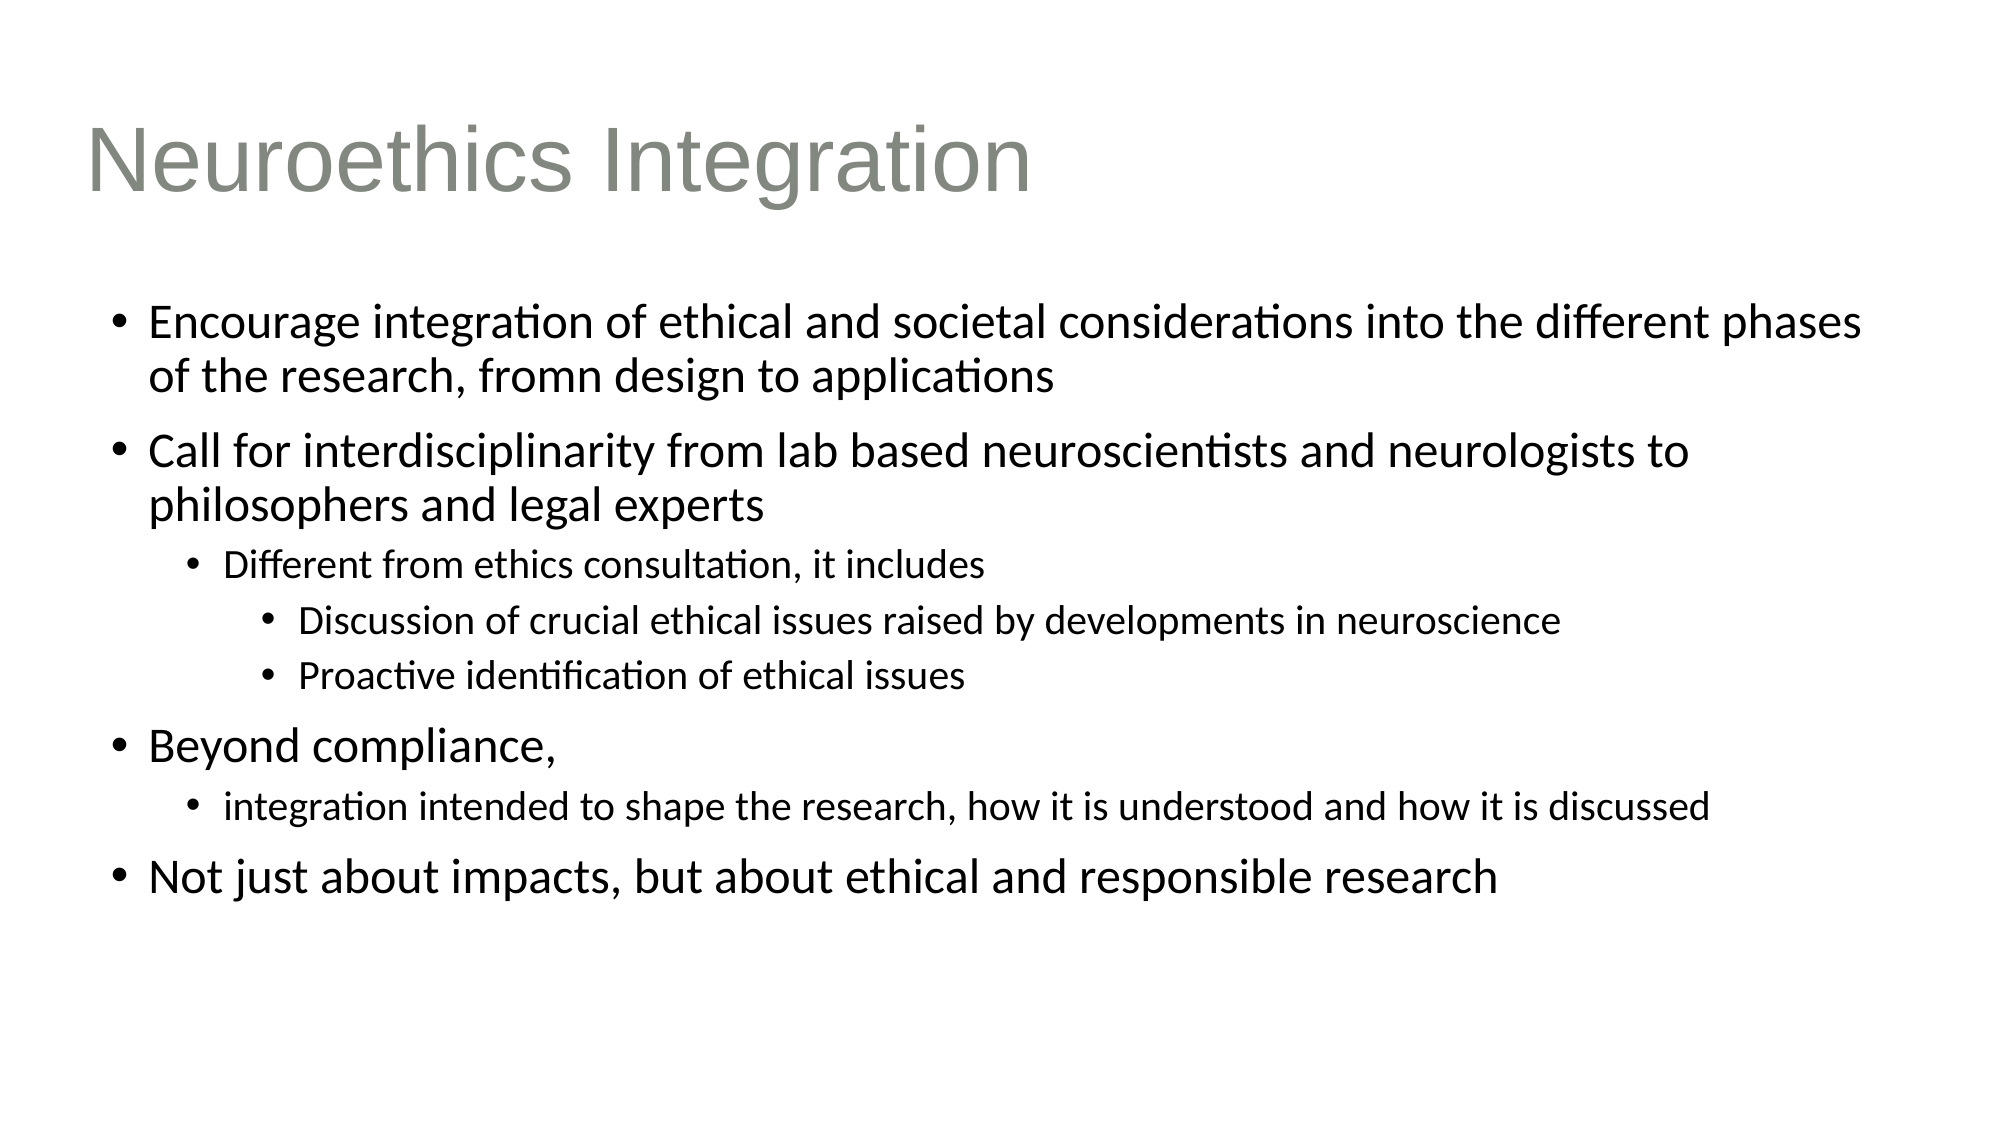

# Neuroethics Integration
Encourage integration of ethical and societal considerations into the different phases of the research, fromn design to applications
Call for interdisciplinarity from lab based neuroscientists and neurologists to philosophers and legal experts
Different from ethics consultation, it includes
Discussion of crucial ethical issues raised by developments in neuroscience
Proactive identification of ethical issues
Beyond compliance,
integration intended to shape the research, how it is understood and how it is discussed
Not just about impacts, but about ethical and responsible research